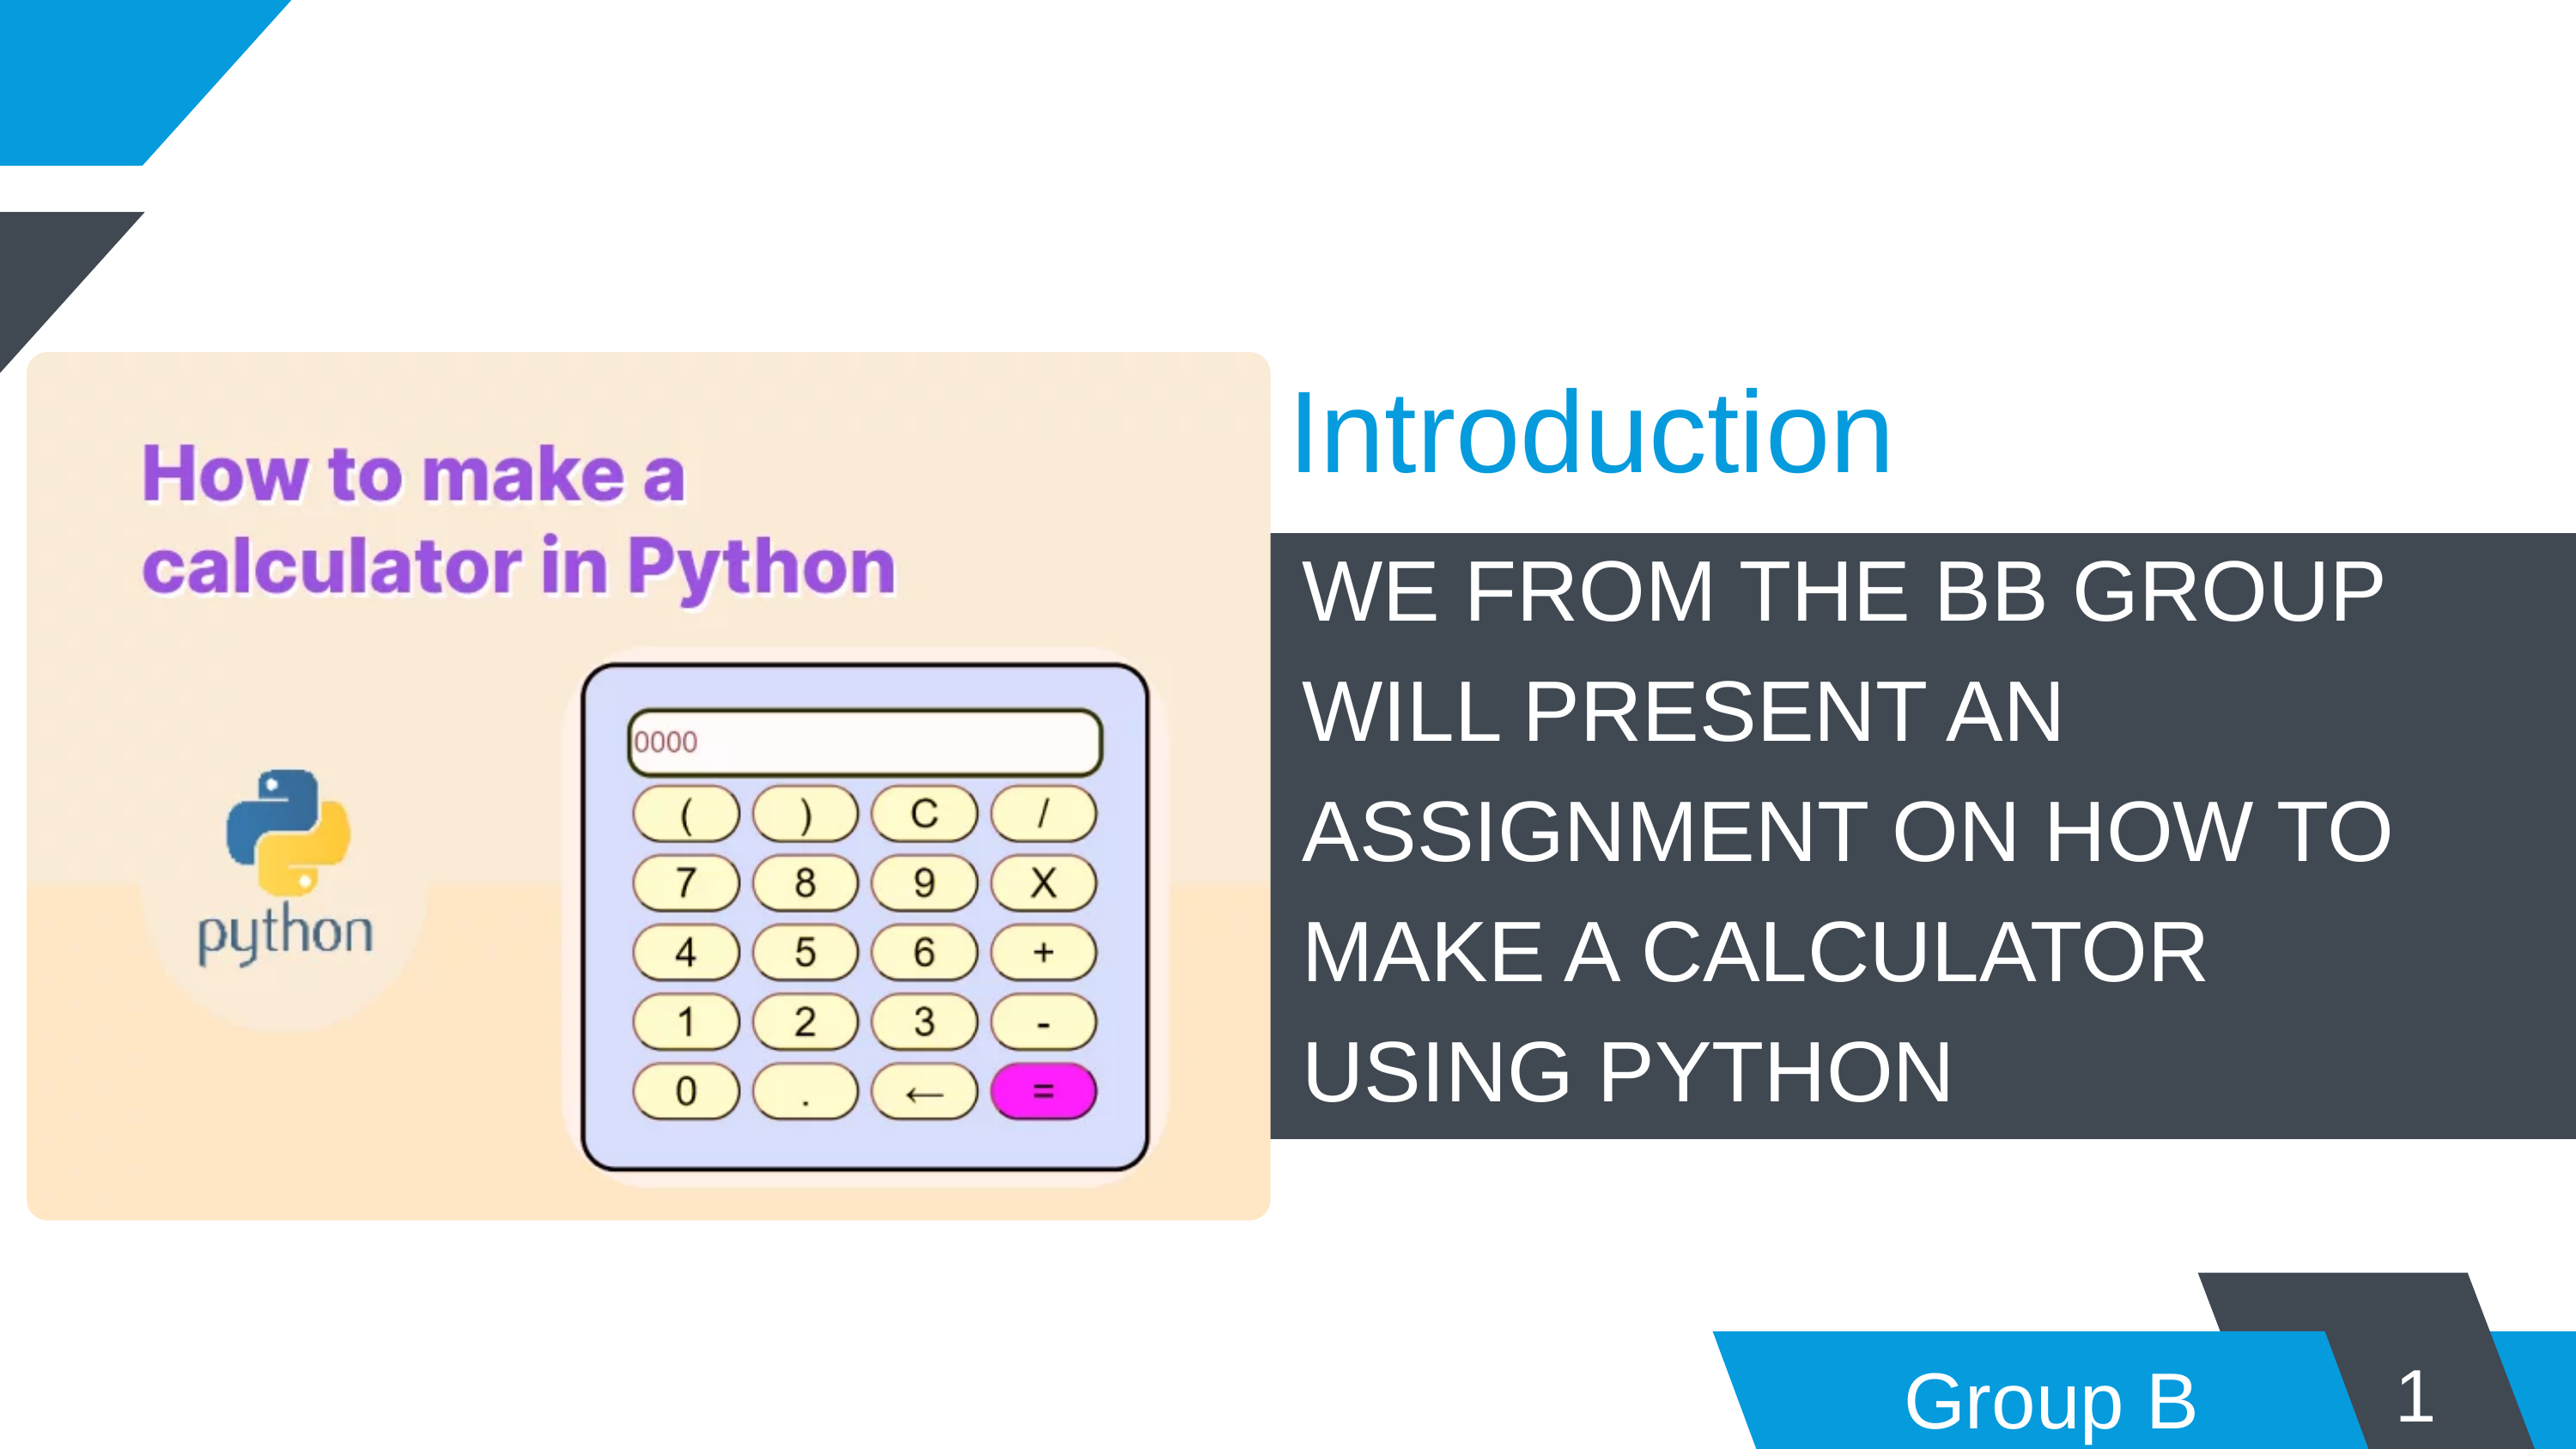

Introduction

WE FROM THE BB GROUP WILL PRESENT AN ASSIGNMENT ON HOW TO MAKE A CALCULATOR USING PYTHON

1
Group B